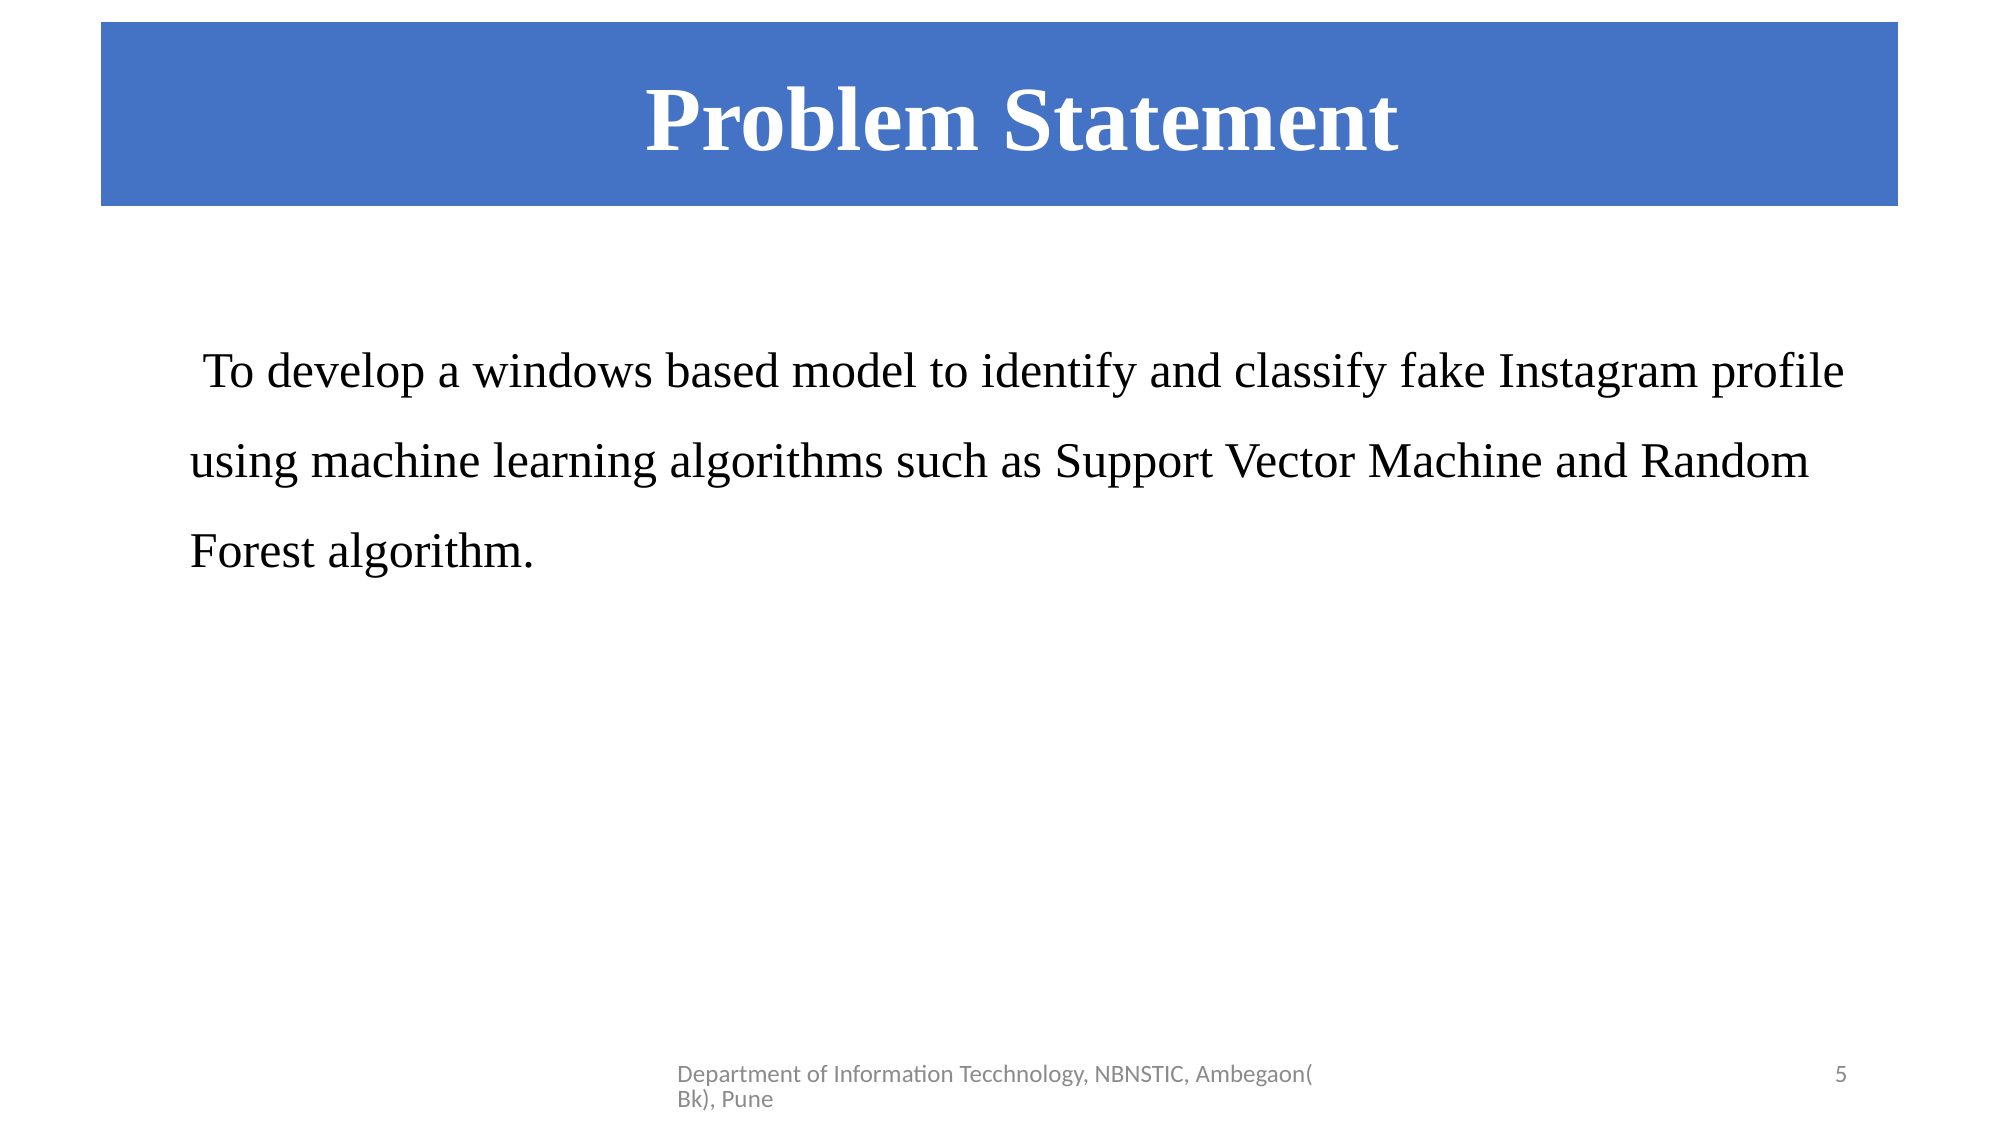

Problem Statement
#

    To develop a windows based model to identify and classify fake Instagram profile using machine learning algorithms such as Support Vector Machine and Random Forest algorithm.
Department of Information Tecchnology, NBNSTIC, Ambegaon(Bk), Pune
5